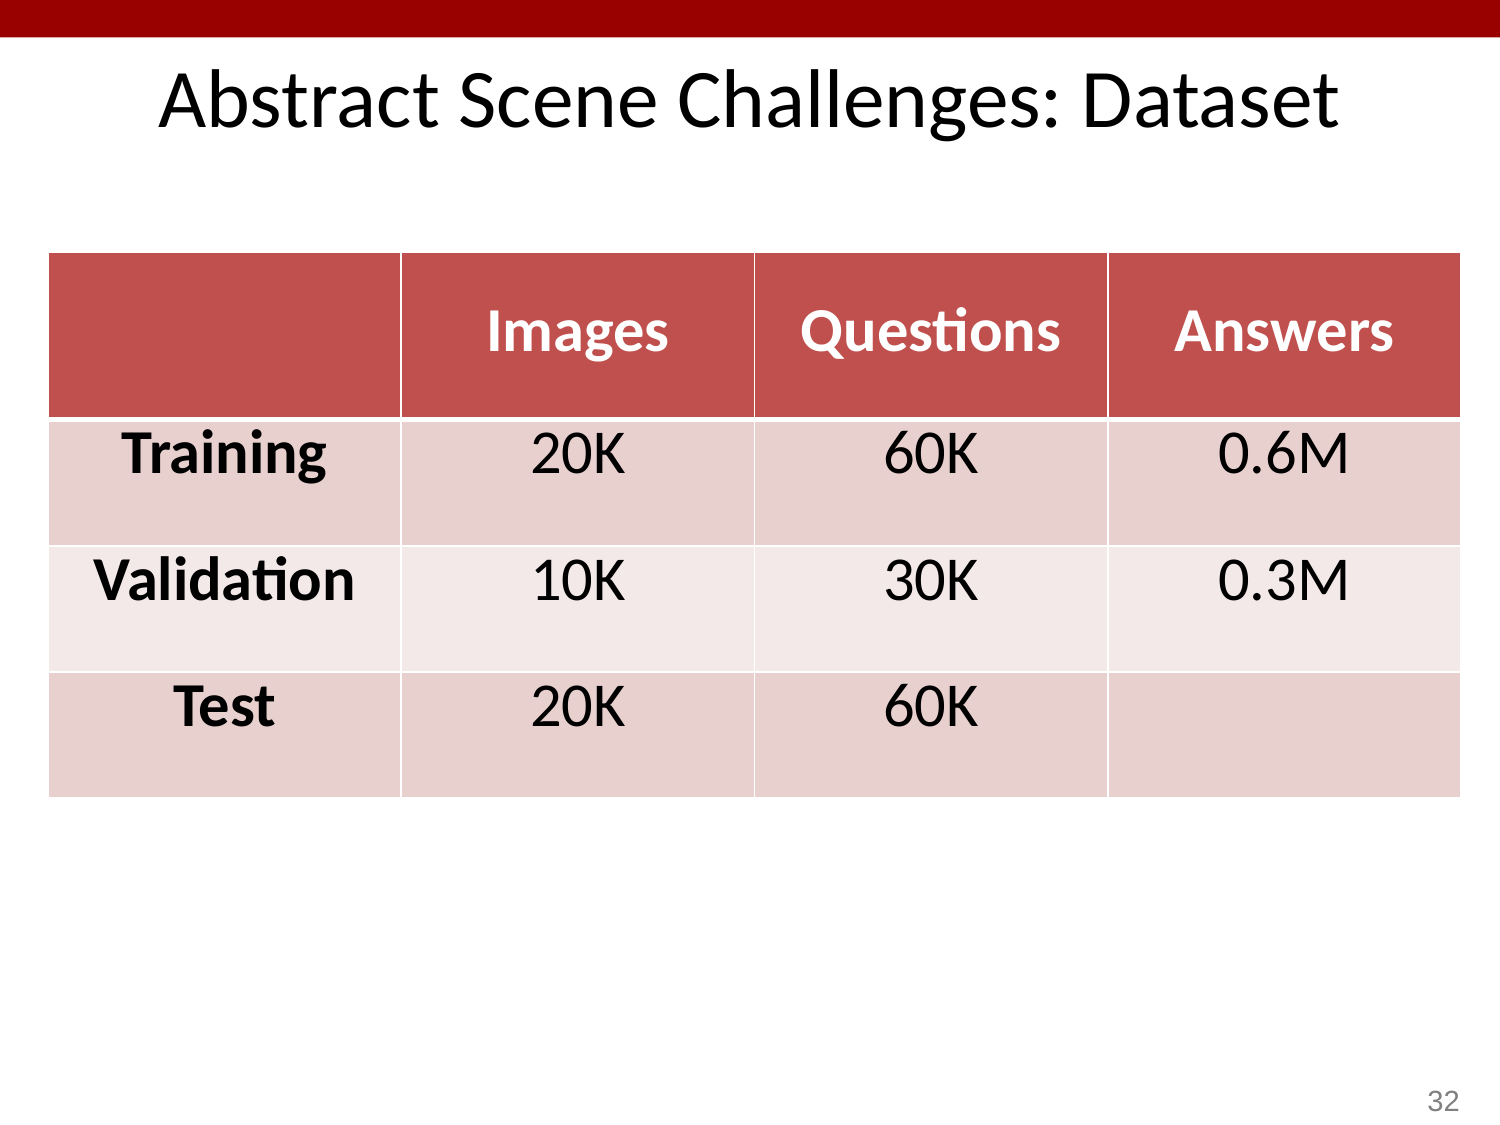

# Abstract Scene Challenges: Dataset
|  | Images | Questions | Answers |
| --- | --- | --- | --- |
| Training | 20K | 60K | 0.6M |
| Validation | 10K | 30K | 0.3M |
| Test | 20K | 60K |  |
32